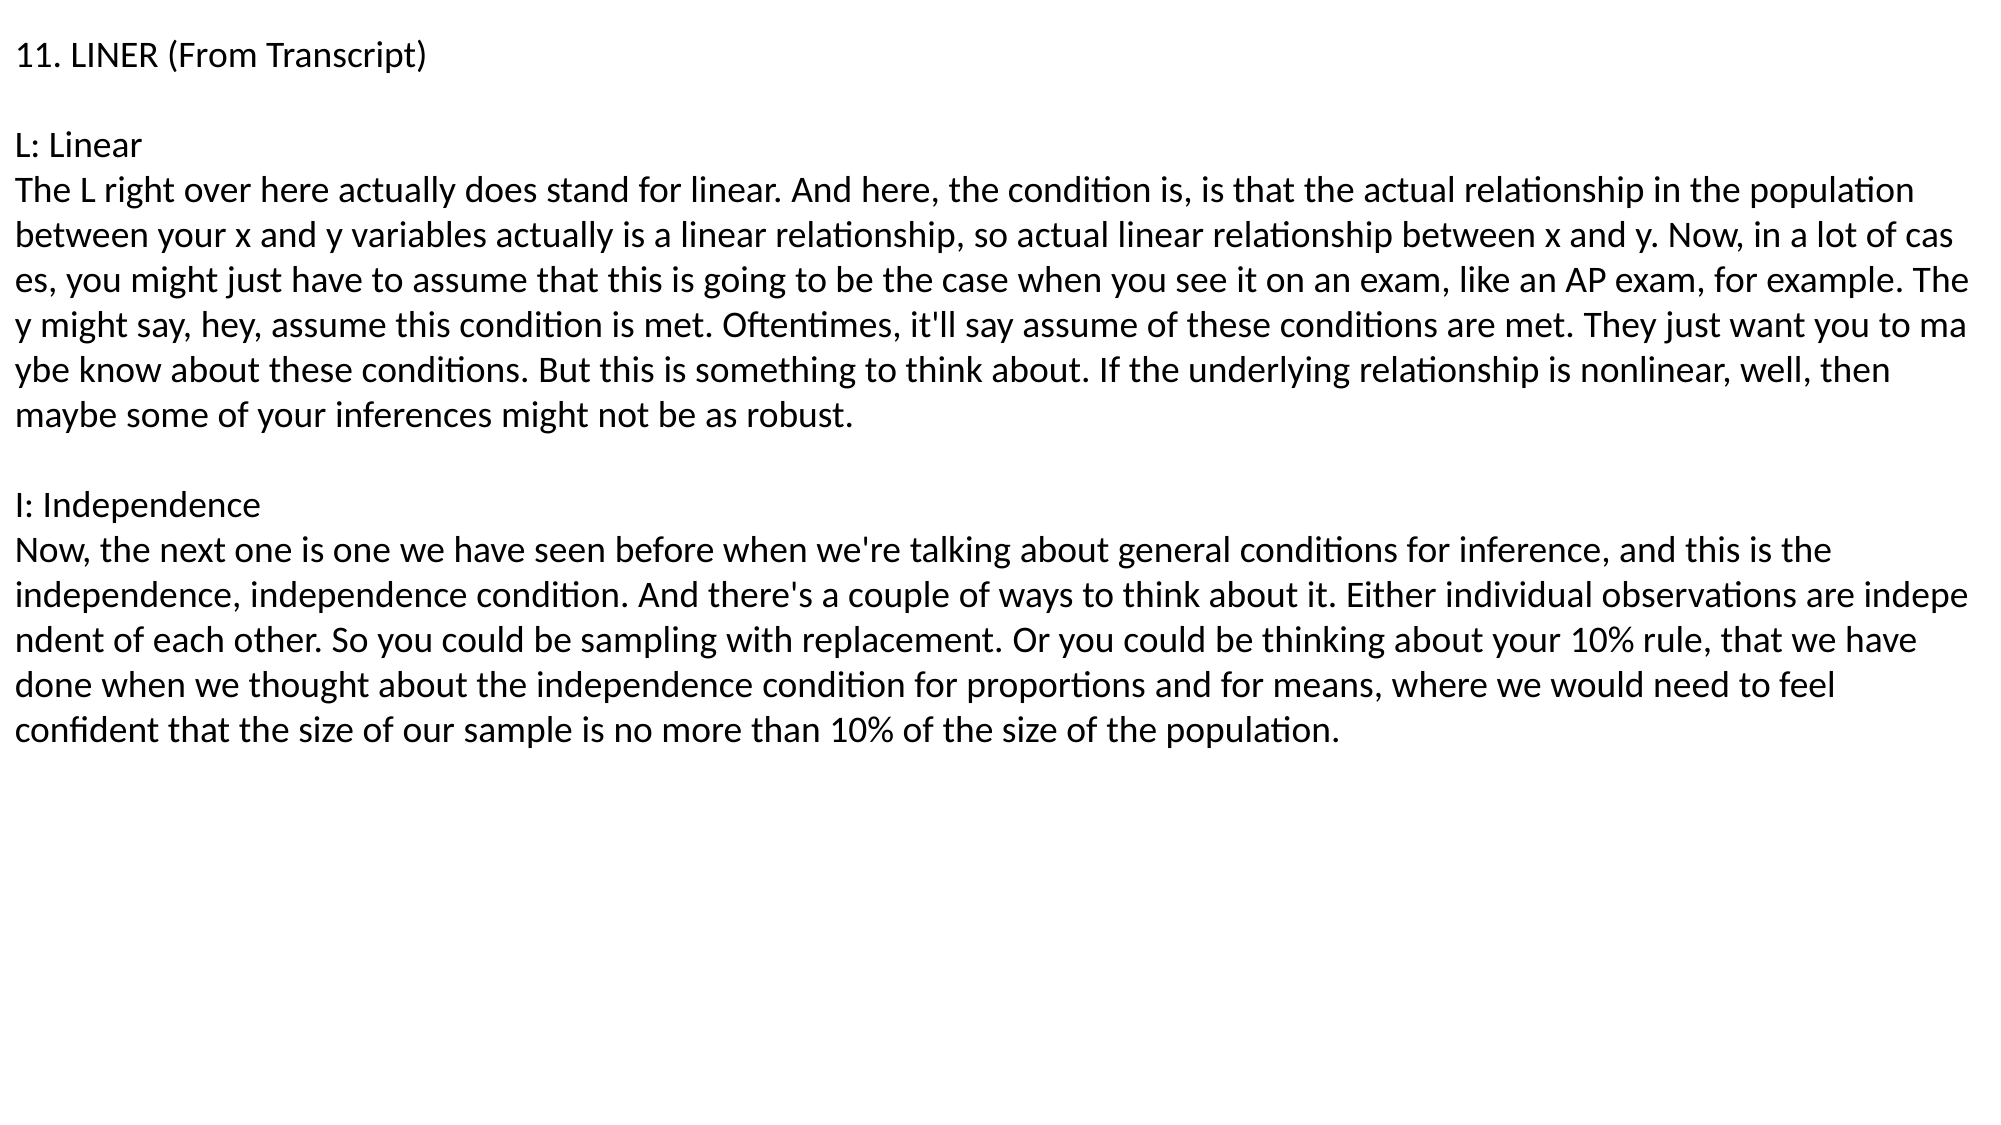

11. LINER (From Transcript)

L: Linear
The L right over here actually does stand for linear. And here, the condition is, is that the actual relationship in the population between your x and y variables actually is a linear relationship, so actual linear relationship between x and y. Now, in a lot of cases, you might just have to assume that this is going to be the case when you see it on an exam, like an AP exam, for example. They might say, hey, assume this condition is met. Oftentimes, it'll say assume of these conditions are met. They just want you to maybe know about these conditions. But this is something to think about. If the underlying relationship is nonlinear, well, then maybe some of your inferences might not be as robust.

I: Independence
Now, the next one is one we have seen before when we're talking about general conditions for inference, and this is the independence, independence condition. And there's a couple of ways to think about it. Either individual observations are independent of each other. So you could be sampling with replacement. Or you could be thinking about your 10% rule, that we have  done when we thought about the independence condition for proportions and for means, where we would need to feel confident that the size of our sample is no more than 10% of the size of the population.